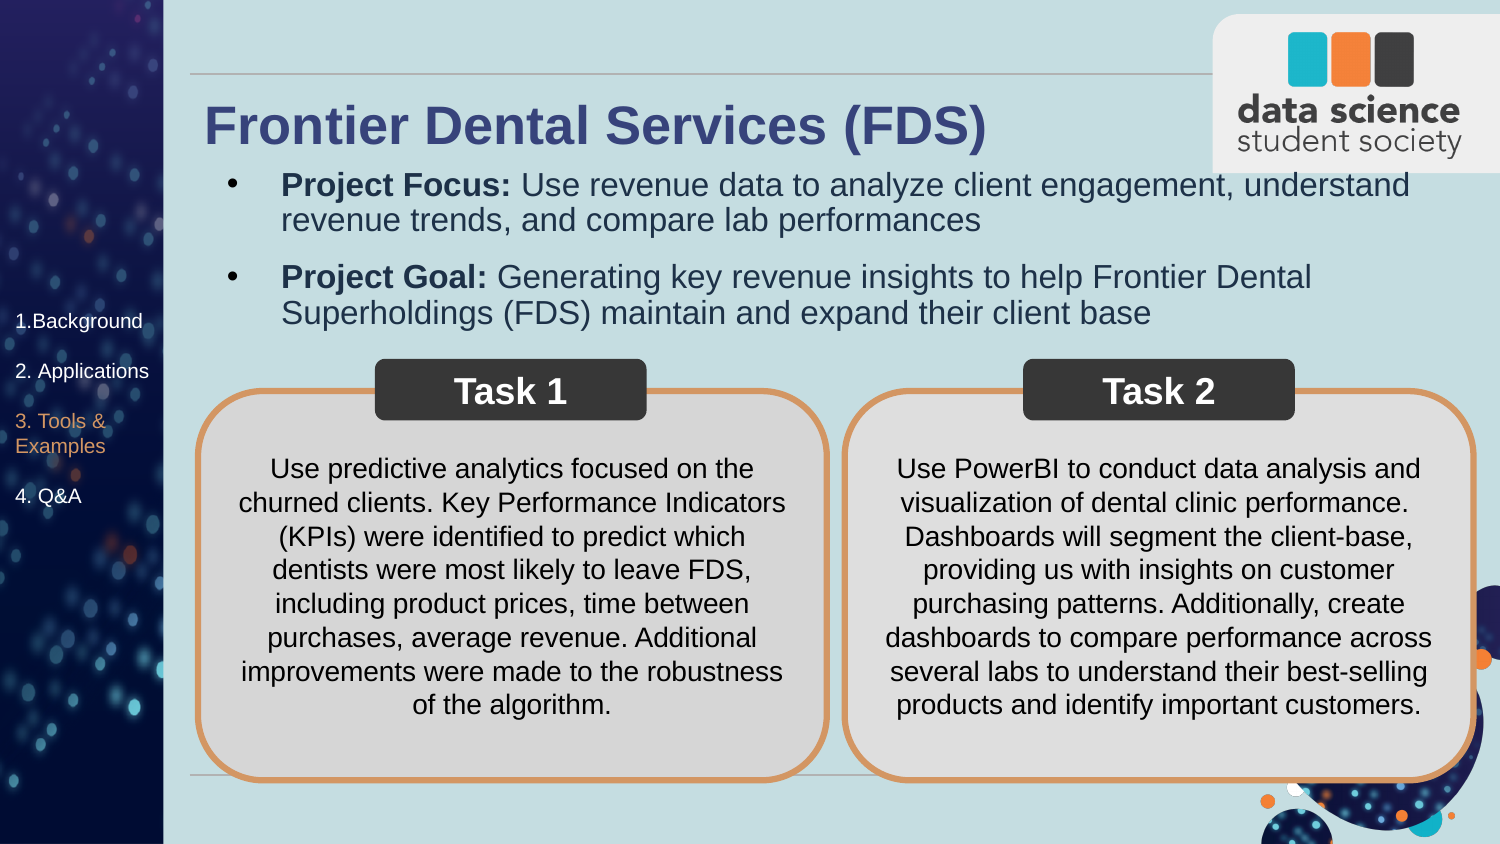

# Frontier Dental Services (FDS)
Project Focus: Use revenue data to analyze client engagement, understand revenue trends, and compare lab performances
Project Goal: Generating key revenue insights to help Frontier Dental Superholdings (FDS) maintain and expand their client base
Task 1
Task 2
Use predictive analytics focused on the churned clients. Key Performance Indicators (KPIs) were identified to predict which dentists were most likely to leave FDS, including product prices, time between purchases, average revenue. Additional improvements were made to the robustness of the algorithm.
Use PowerBI to conduct data analysis and visualization of dental clinic performance.  Dashboards will segment the client-base, providing us with insights on customer purchasing patterns. Additionally, create dashboards to compare performance across several labs to understand their best-selling products and identify important customers.